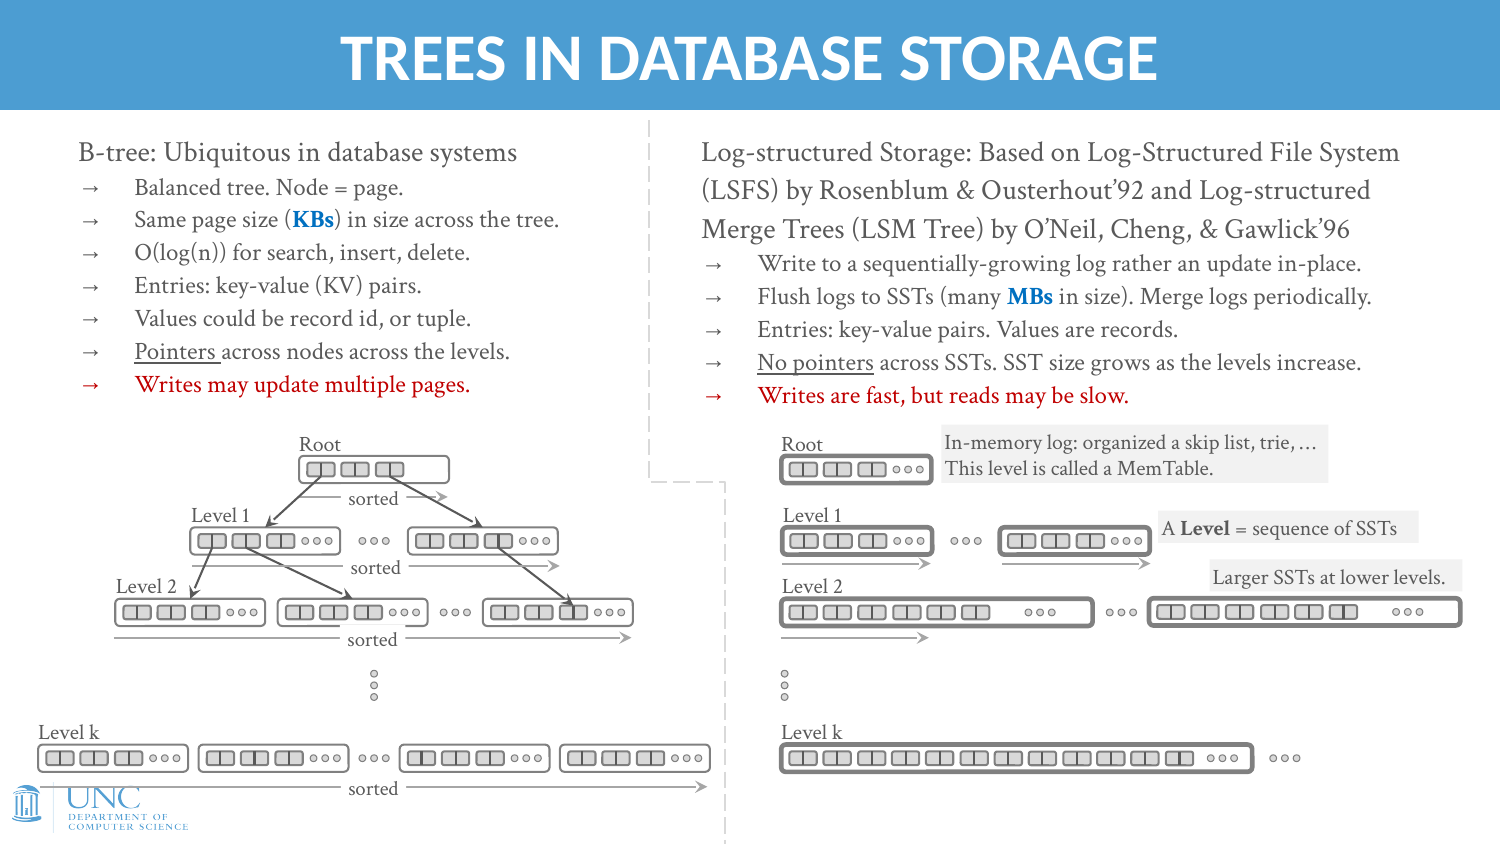

# TREES IN DATABASE STORAGE
B-tree: Ubiquitous in database systems
Balanced tree. Node = page.
Same page size (KBs) in size across the tree.
O(log(n)) for search, insert, delete.
Entries: key-value (KV) pairs.
Values could be record id, or tuple.
Pointers across nodes across the levels.
Writes may update multiple pages.
Log-structured Storage: Based on Log-Structured File System (LSFS) by Rosenblum & Ousterhout’92 and Log-structured Merge Trees (LSM Tree) by O’Neil, Cheng, & Gawlick’96
Write to a sequentially-growing log rather an update in-place.
Flush logs to SSTs (many MBs in size). Merge logs periodically.
Entries: key-value pairs. Values are records.
No pointers across SSTs. SST size grows as the levels increase.
Writes are fast, but reads may be slow.
In-memory log: organized a skip list, trie, … This level is called a MemTable.
Root

Level 1
Level 2
Level k
Root

Level 1

Level 2

Level k

sorted
A Level = sequence of SSTs
sorted
Larger SSTs at lower levels.
sorted
sorted